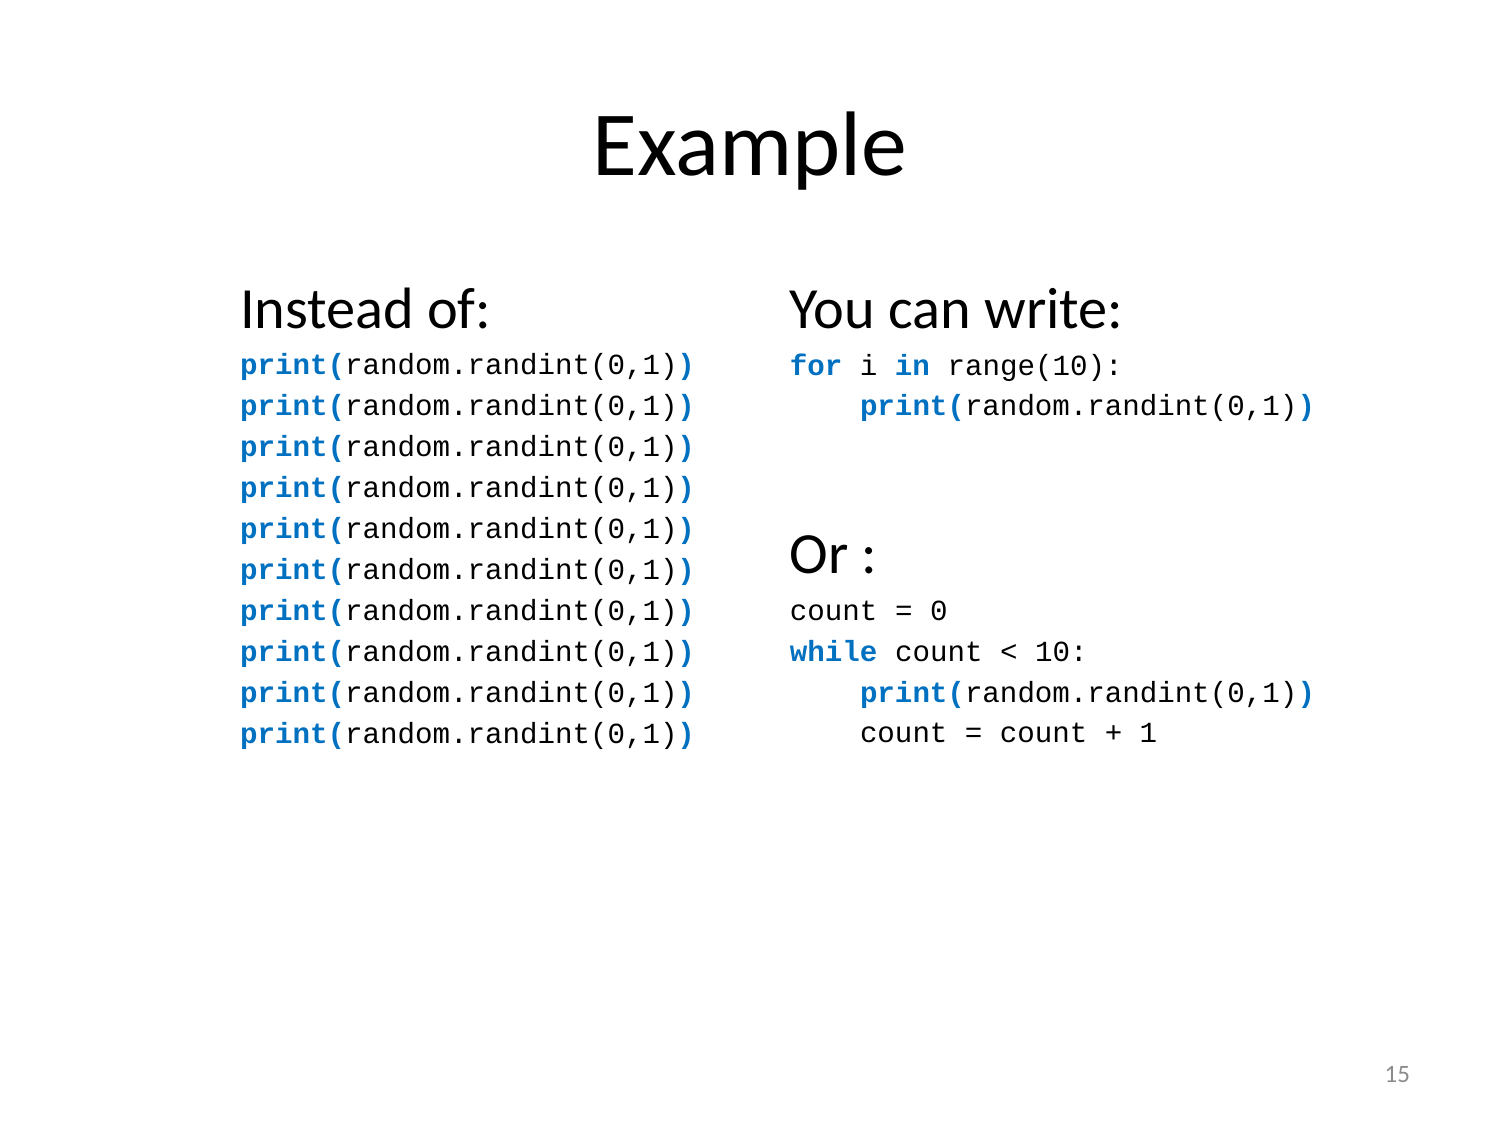

# Example
Instead of:
print(random.randint(0,1))
print(random.randint(0,1))
print(random.randint(0,1))
print(random.randint(0,1))
print(random.randint(0,1))
print(random.randint(0,1))
print(random.randint(0,1))
print(random.randint(0,1))
print(random.randint(0,1))
print(random.randint(0,1))

You can write:
for i in range(10):
    print(random.randint(0,1))

Or :
count = 0
while count < 10:
    print(random.randint(0,1))
    count = count + 1

15